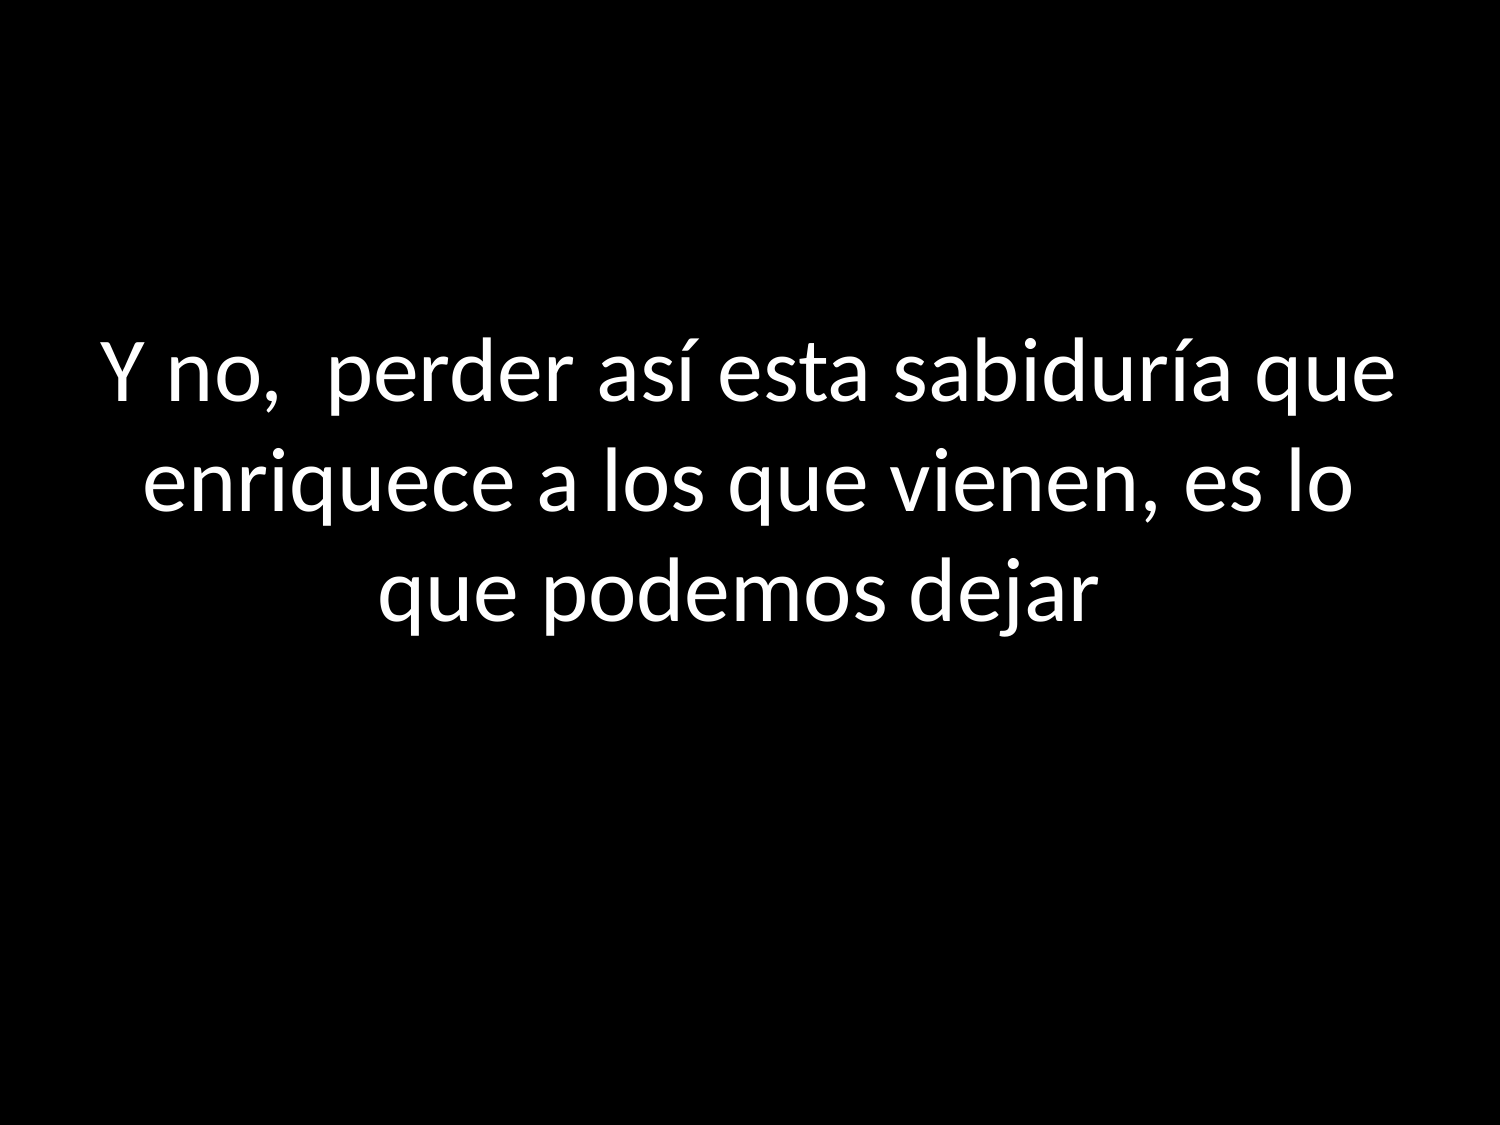

# Y no,  perder así esta sabiduría que enriquece a los que vienen, es lo que podemos dejar